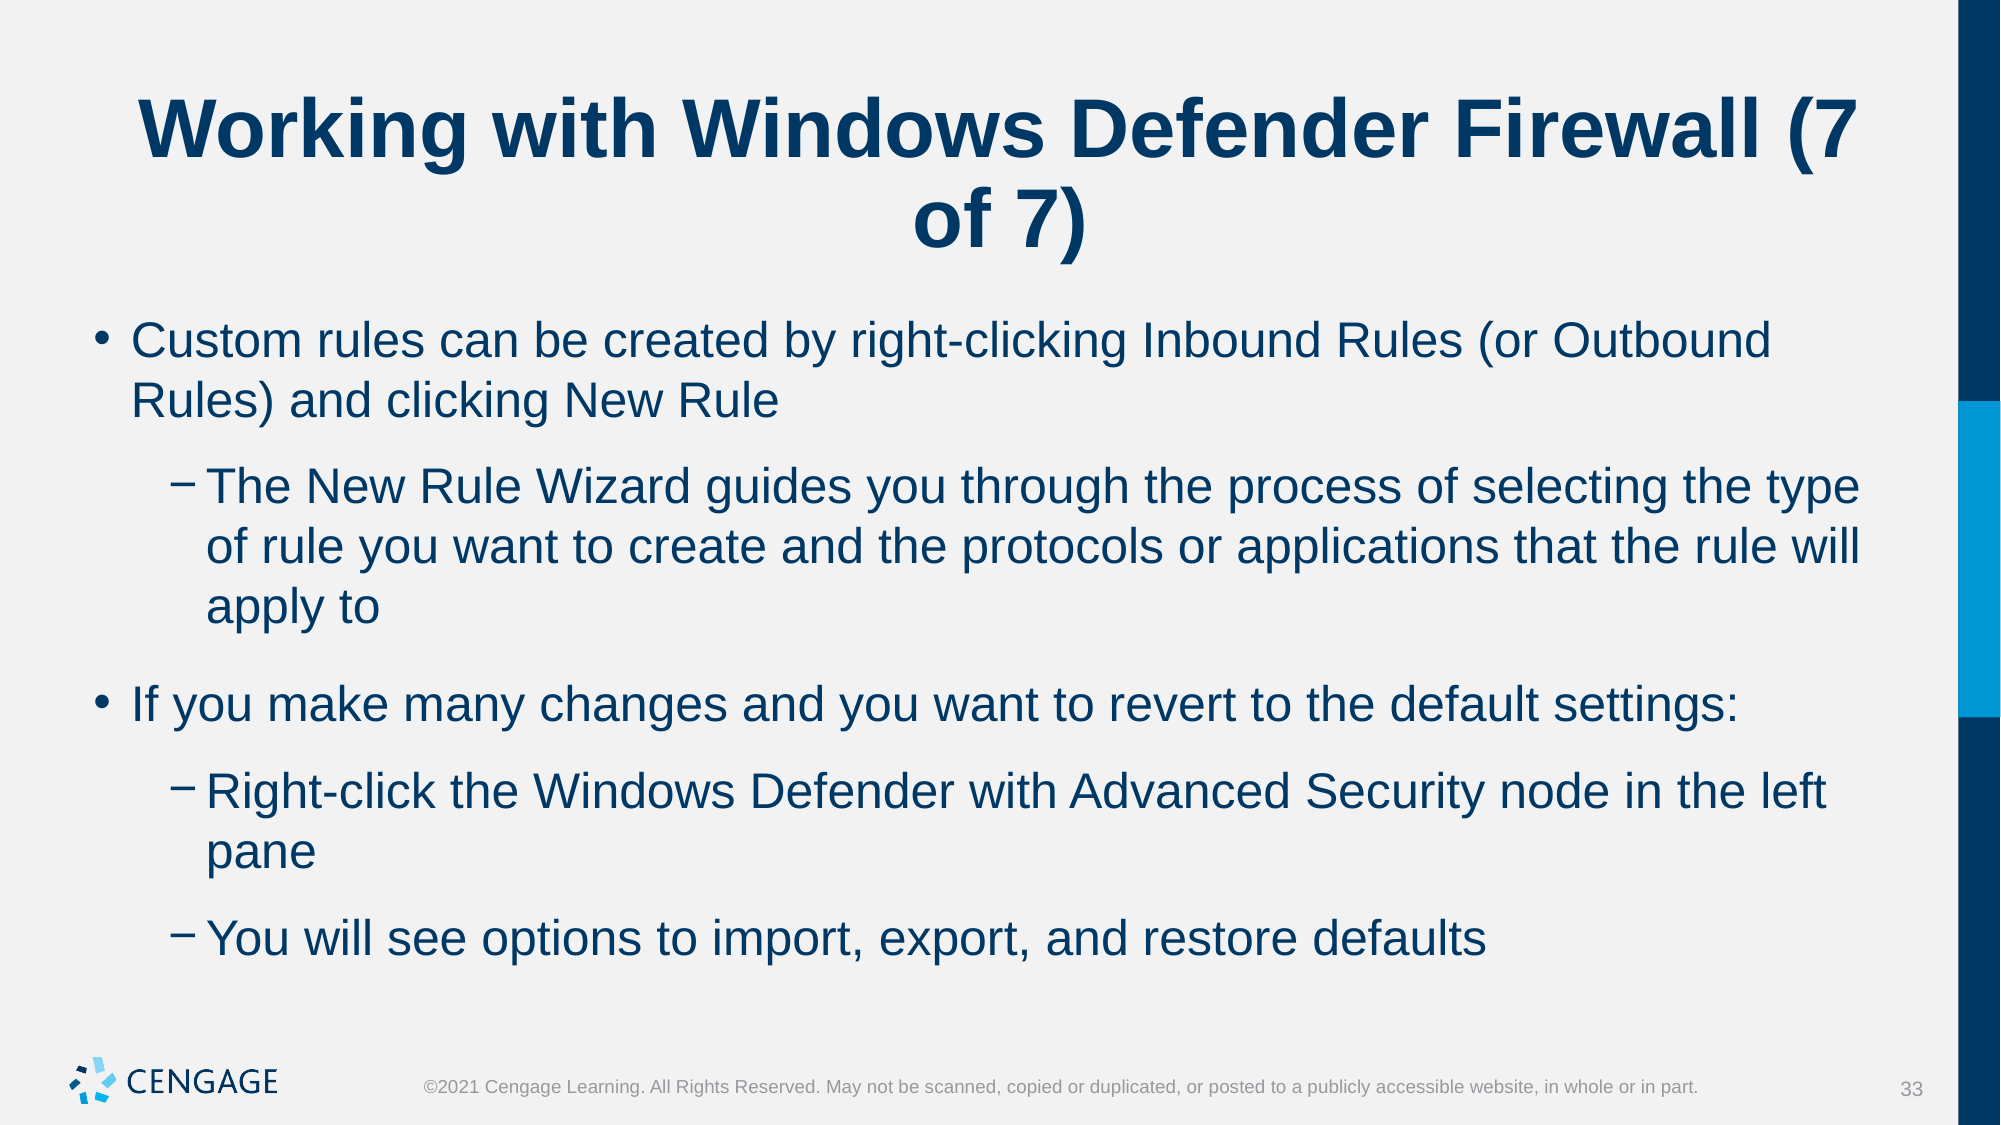

# Working with Windows Defender Firewall (7 of 7)
Custom rules can be created by right-clicking Inbound Rules (or Outbound Rules) and clicking New Rule
The New Rule Wizard guides you through the process of selecting the type of rule you want to create and the protocols or applications that the rule will apply to
If you make many changes and you want to revert to the default settings:
Right-click the Windows Defender with Advanced Security node in the left pane
You will see options to import, export, and restore defaults